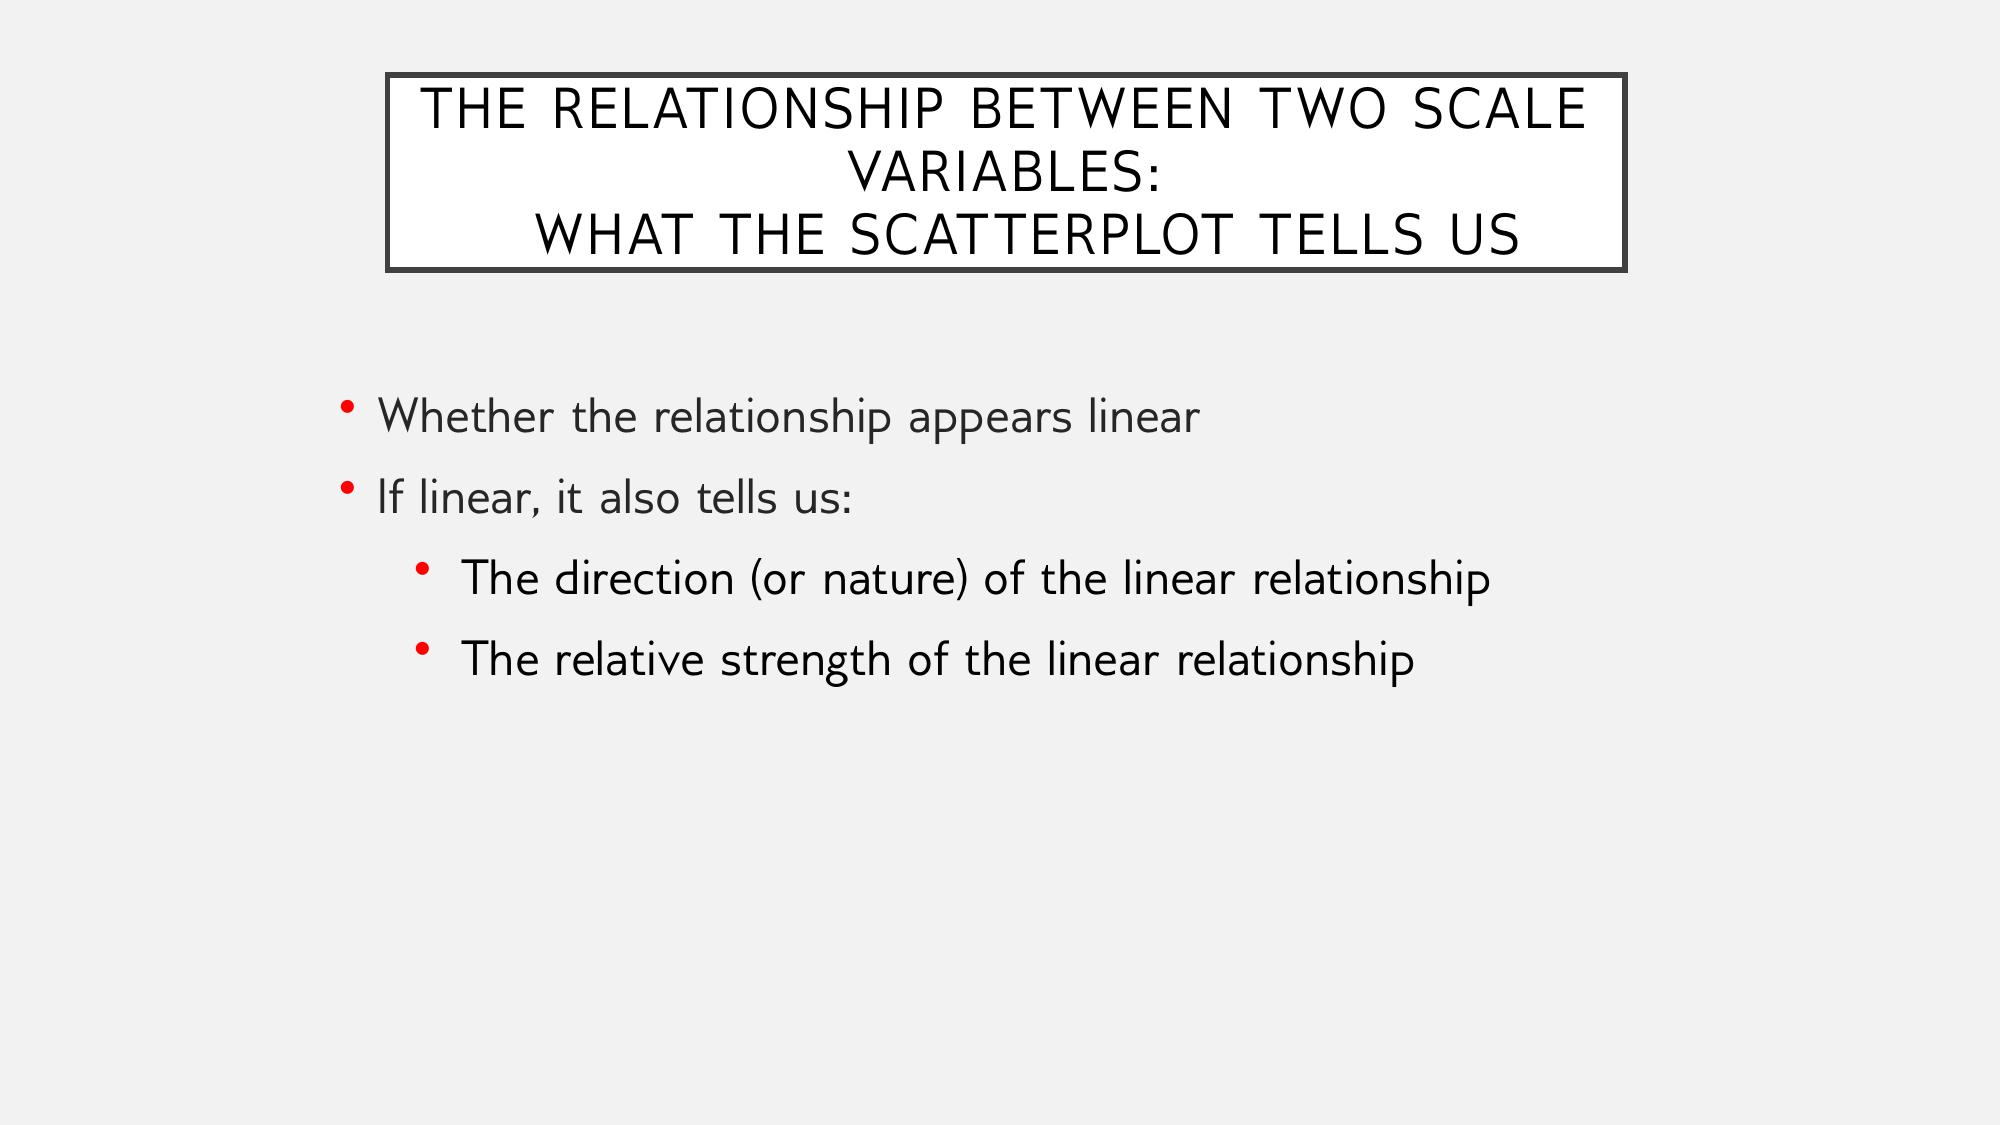

# The Relationship Between Two Scale Variables: What the Scatterplot Tells Us
Whether the relationship appears linear
If linear, it also tells us:
The direction (or nature) of the linear relationship
The relative strength of the linear relationship